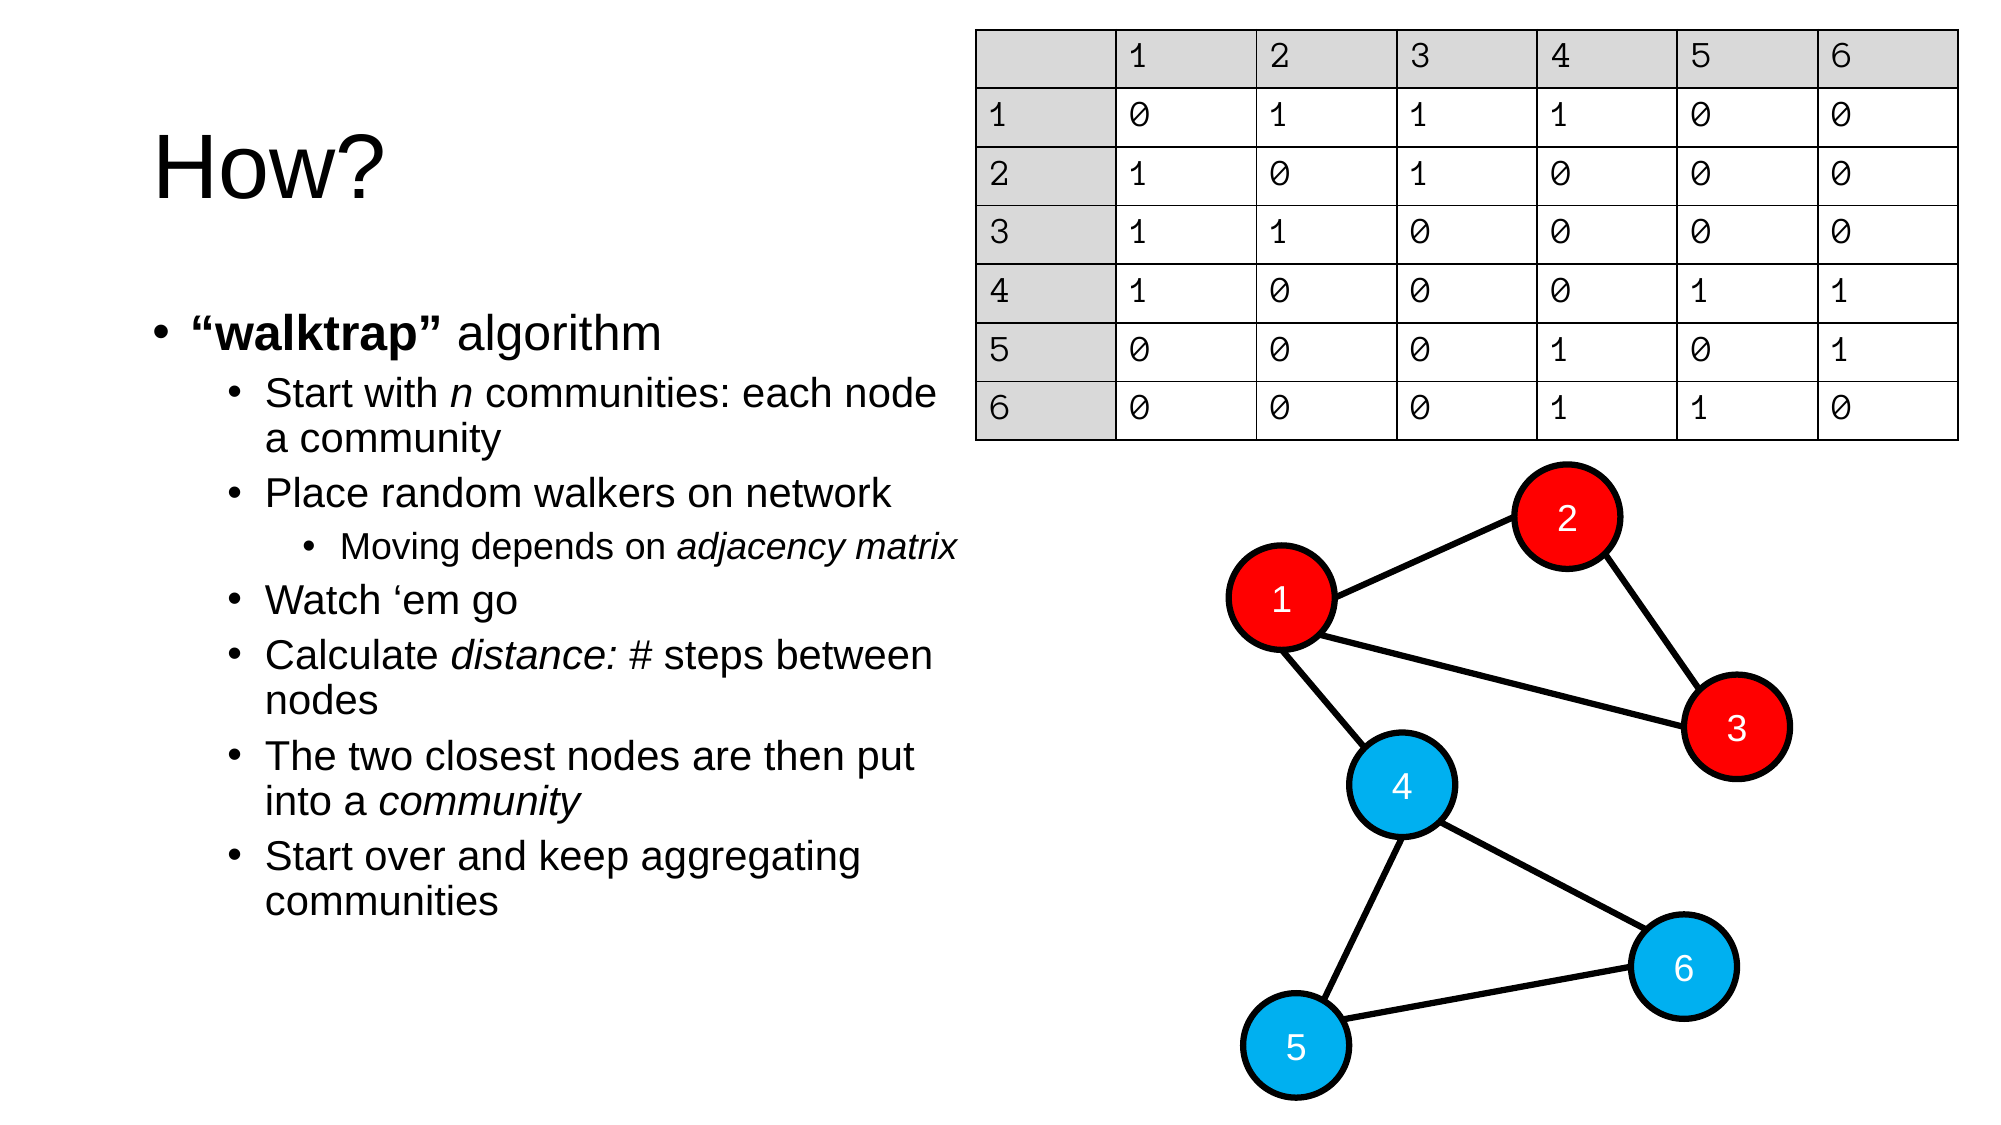

|  | 1 | 2 | 3 | 4 | 5 | 6 |
| --- | --- | --- | --- | --- | --- | --- |
| 1 | 0 | 1 | 1 | 1 | 0 | 0 |
| 2 | 1 | 0 | 1 | 0 | 0 | 0 |
| 3 | 1 | 1 | 0 | 0 | 0 | 0 |
| 4 | 1 | 0 | 0 | 0 | 1 | 1 |
| 5 | 0 | 0 | 0 | 1 | 0 | 1 |
| 6 | 0 | 0 | 0 | 1 | 1 | 0 |
# How?
“walktrap” algorithm
Start with n communities: each node a community
Place random walkers on network
Moving depends on adjacency matrix
Watch ‘em go
Calculate distance: # steps between nodes
The two closest nodes are then put into a community
Start over and keep aggregating communities

2
1
3
4
6
5